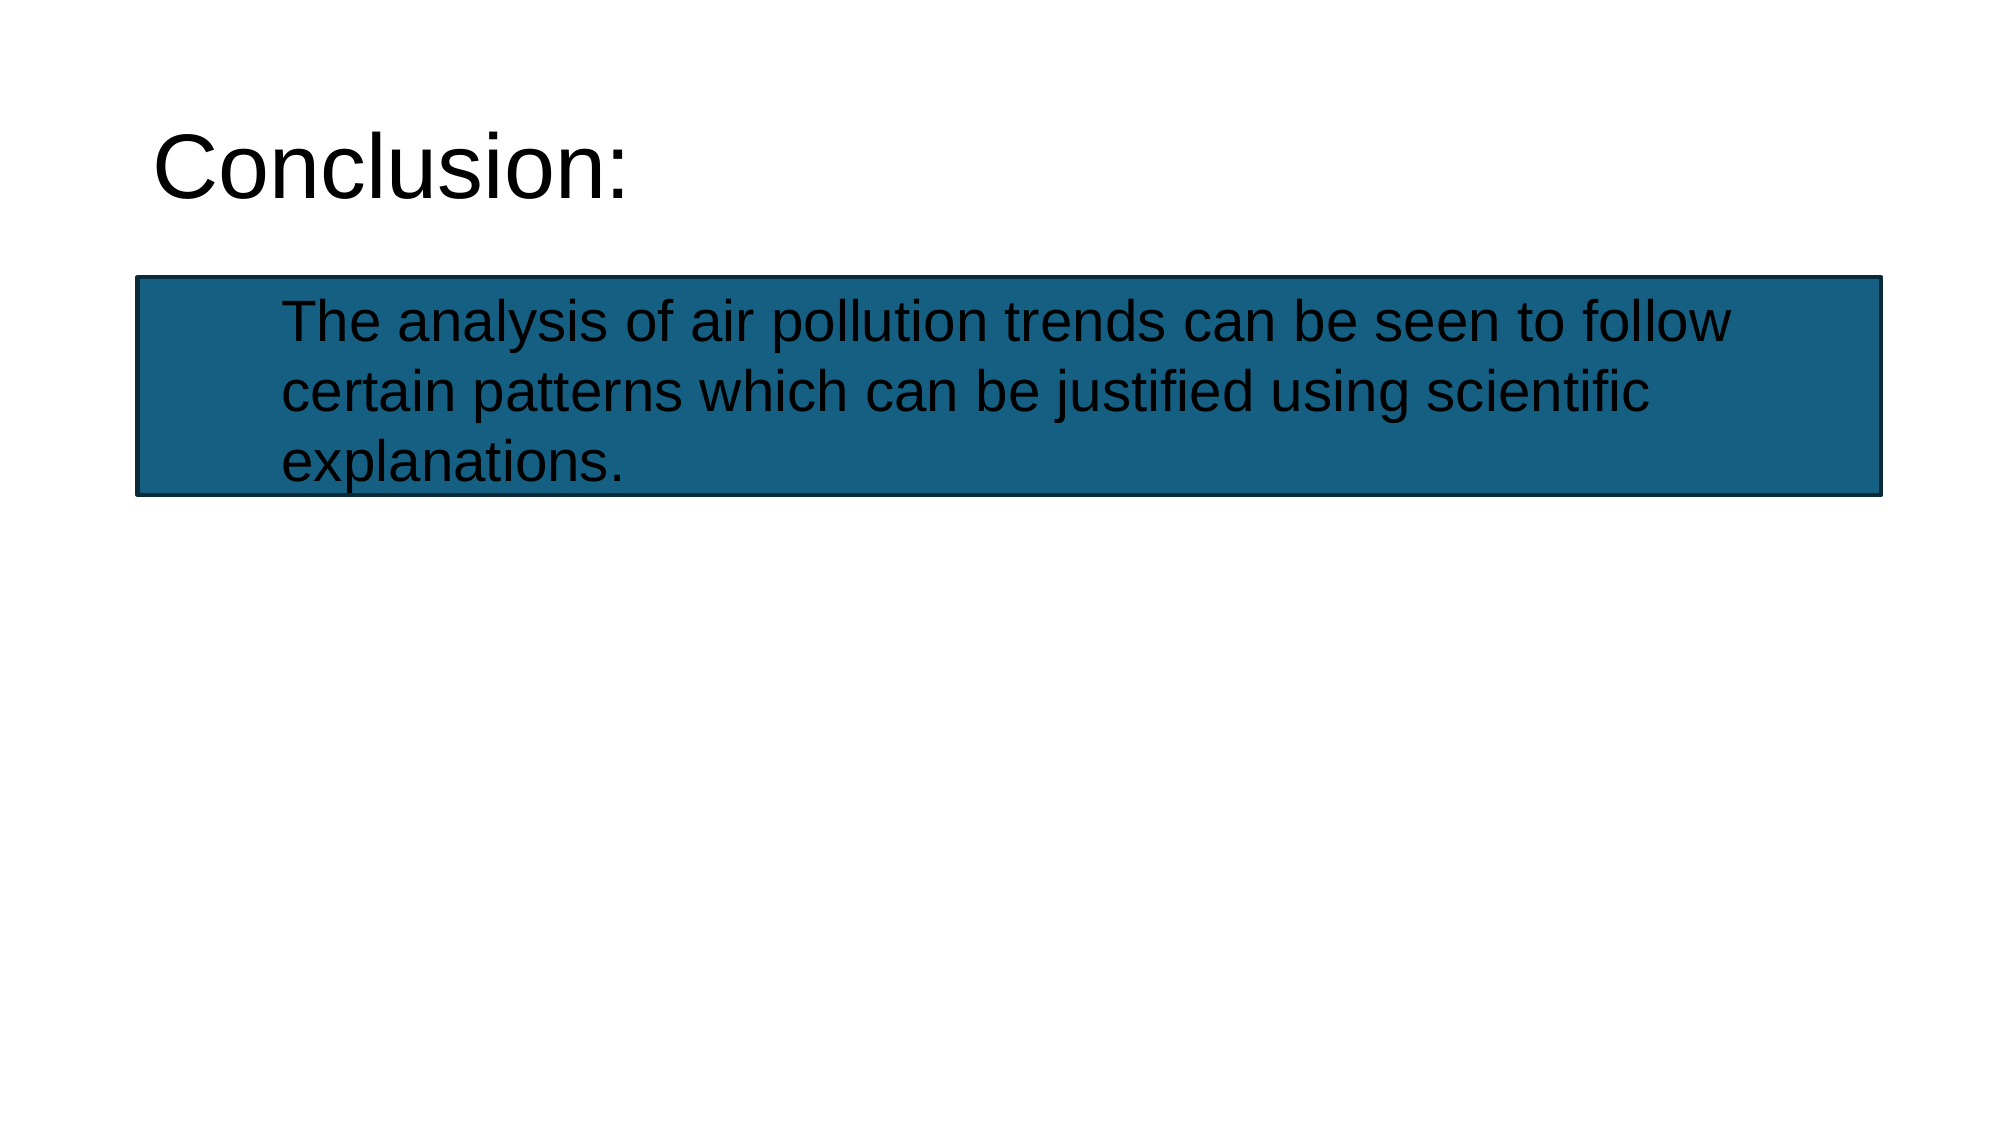

# Conclusion:
The analysis of air pollution trends can be seen to follow certain patterns which can be justified using scientific explanations.

While the understanding of air pollution has increased spell bound over the years, these insights into the patterns is a clear indicator as to what should be done to prevent the rise of air pollution.

Across different time granularities and across different locations and region scopes, certain hypotheses were found to be true.